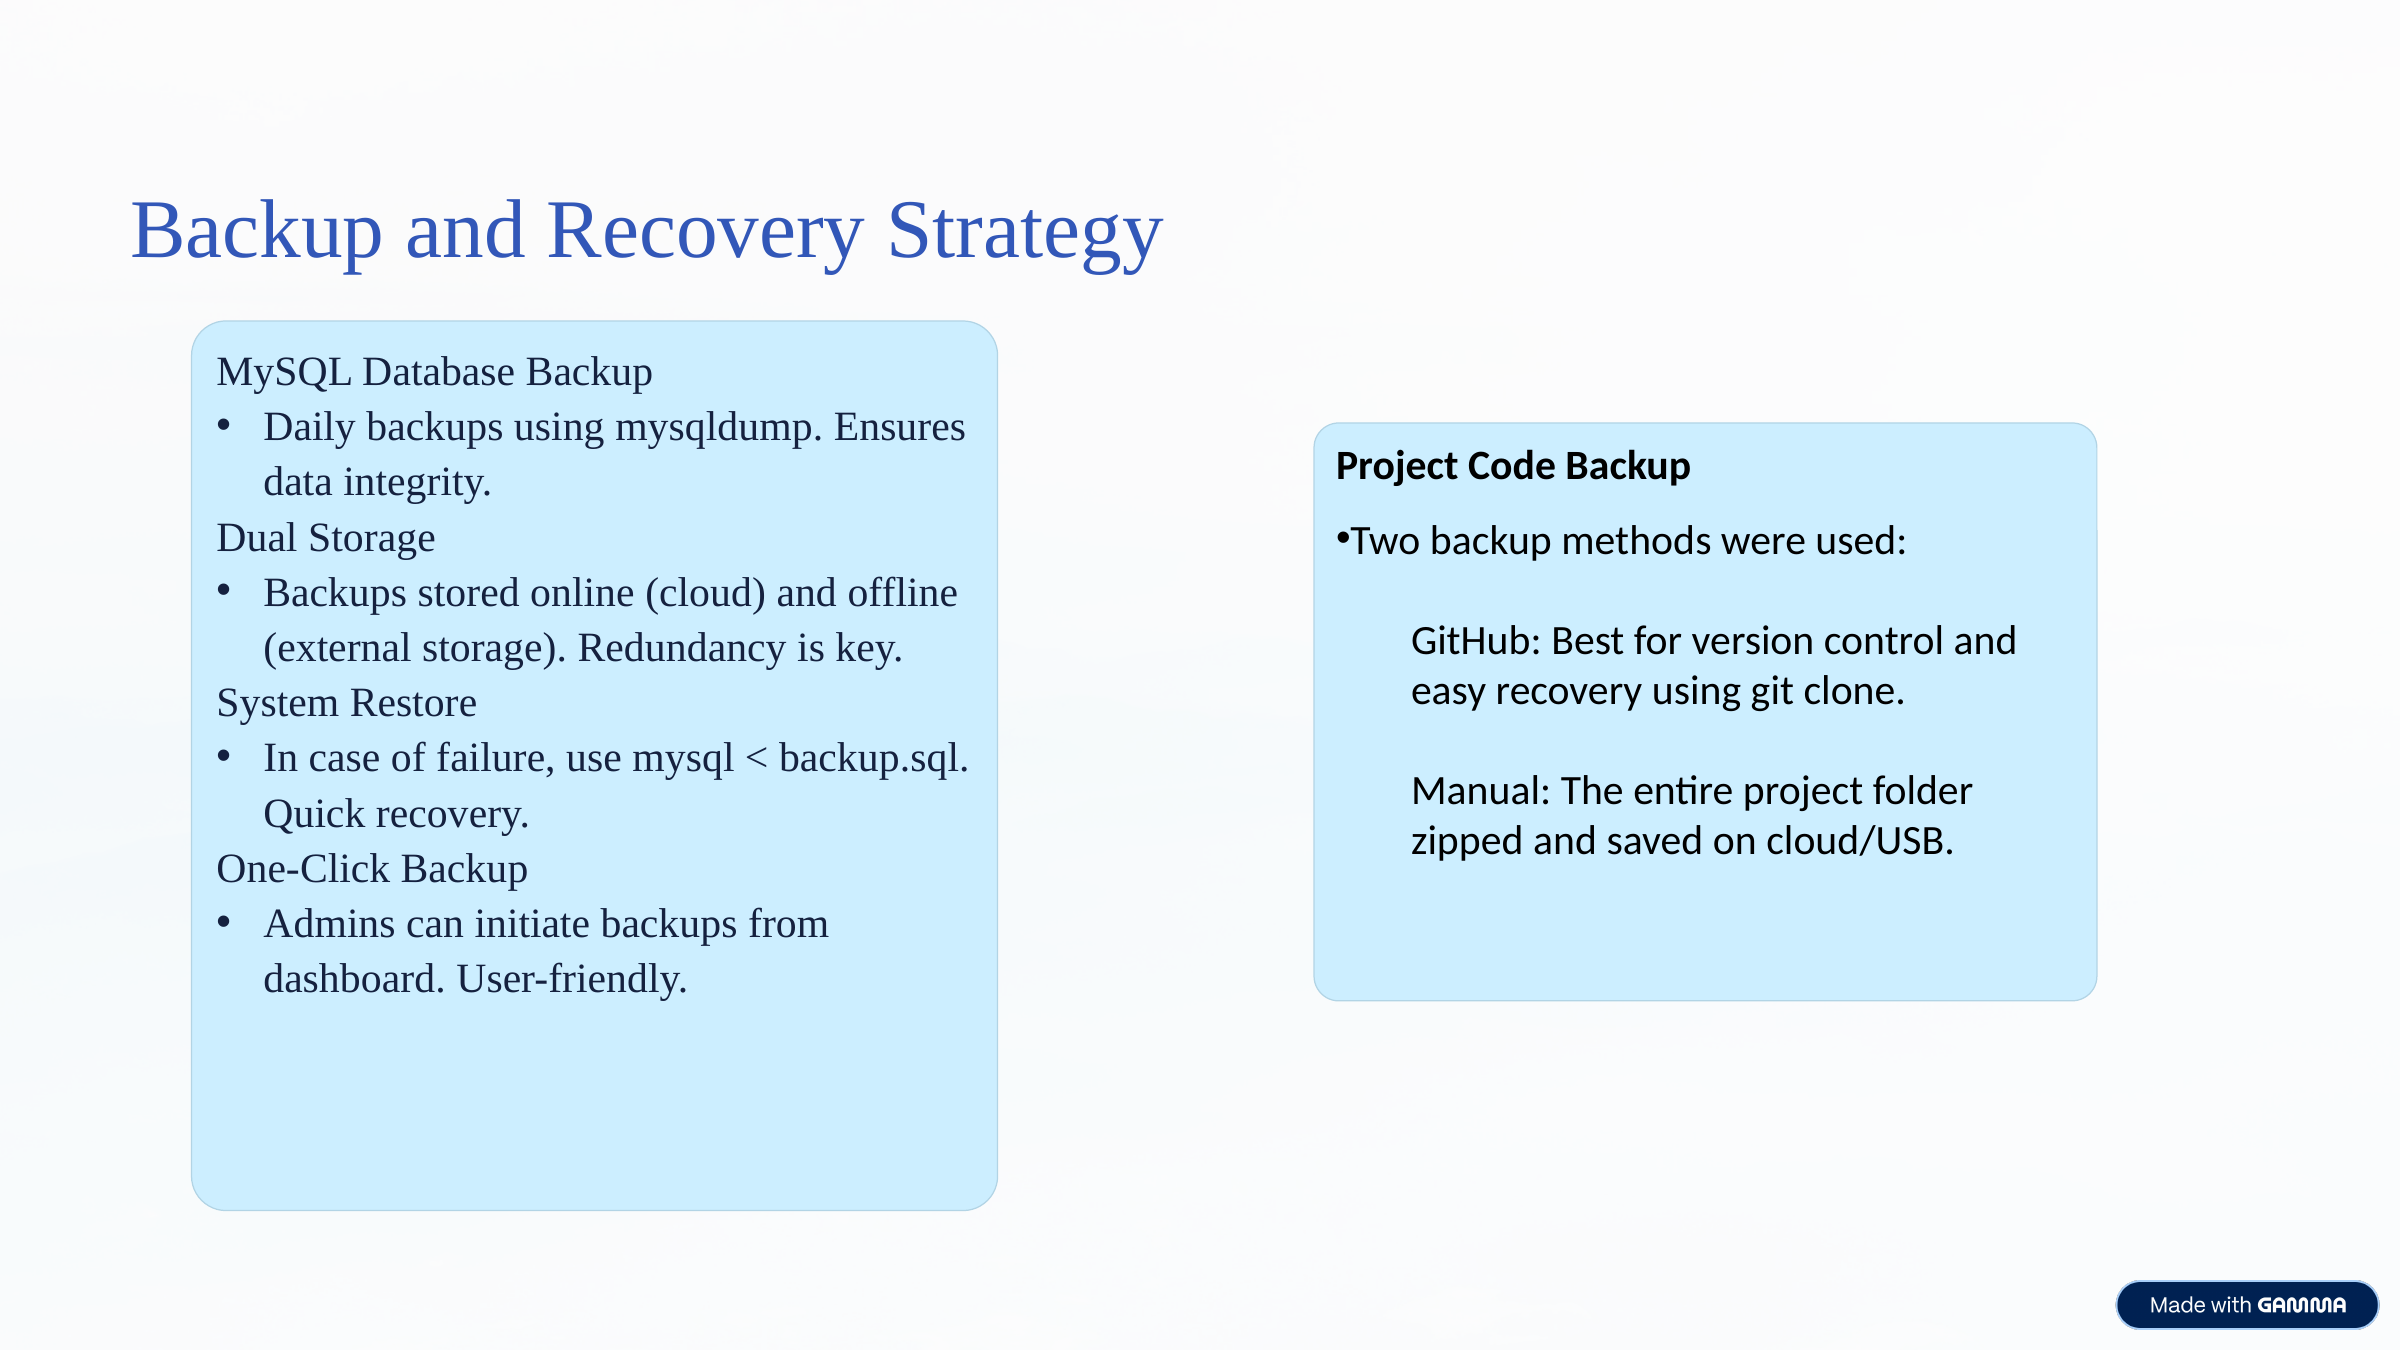

Backup and Recovery Strategy
MySQL Database Backup
Daily backups using mysqldump. Ensures data integrity.
Dual Storage
Backups stored online (cloud) and offline (external storage). Redundancy is key.
System Restore
In case of failure, use mysql < backup.sql. Quick recovery.
One-Click Backup
Admins can initiate backups from dashboard. User-friendly.

Project Code Backup
Two backup methods were used:

GitHub: Best for version control and easy recovery using git clone.

Manual: The entire project folder zipped and saved on cloud/USB.